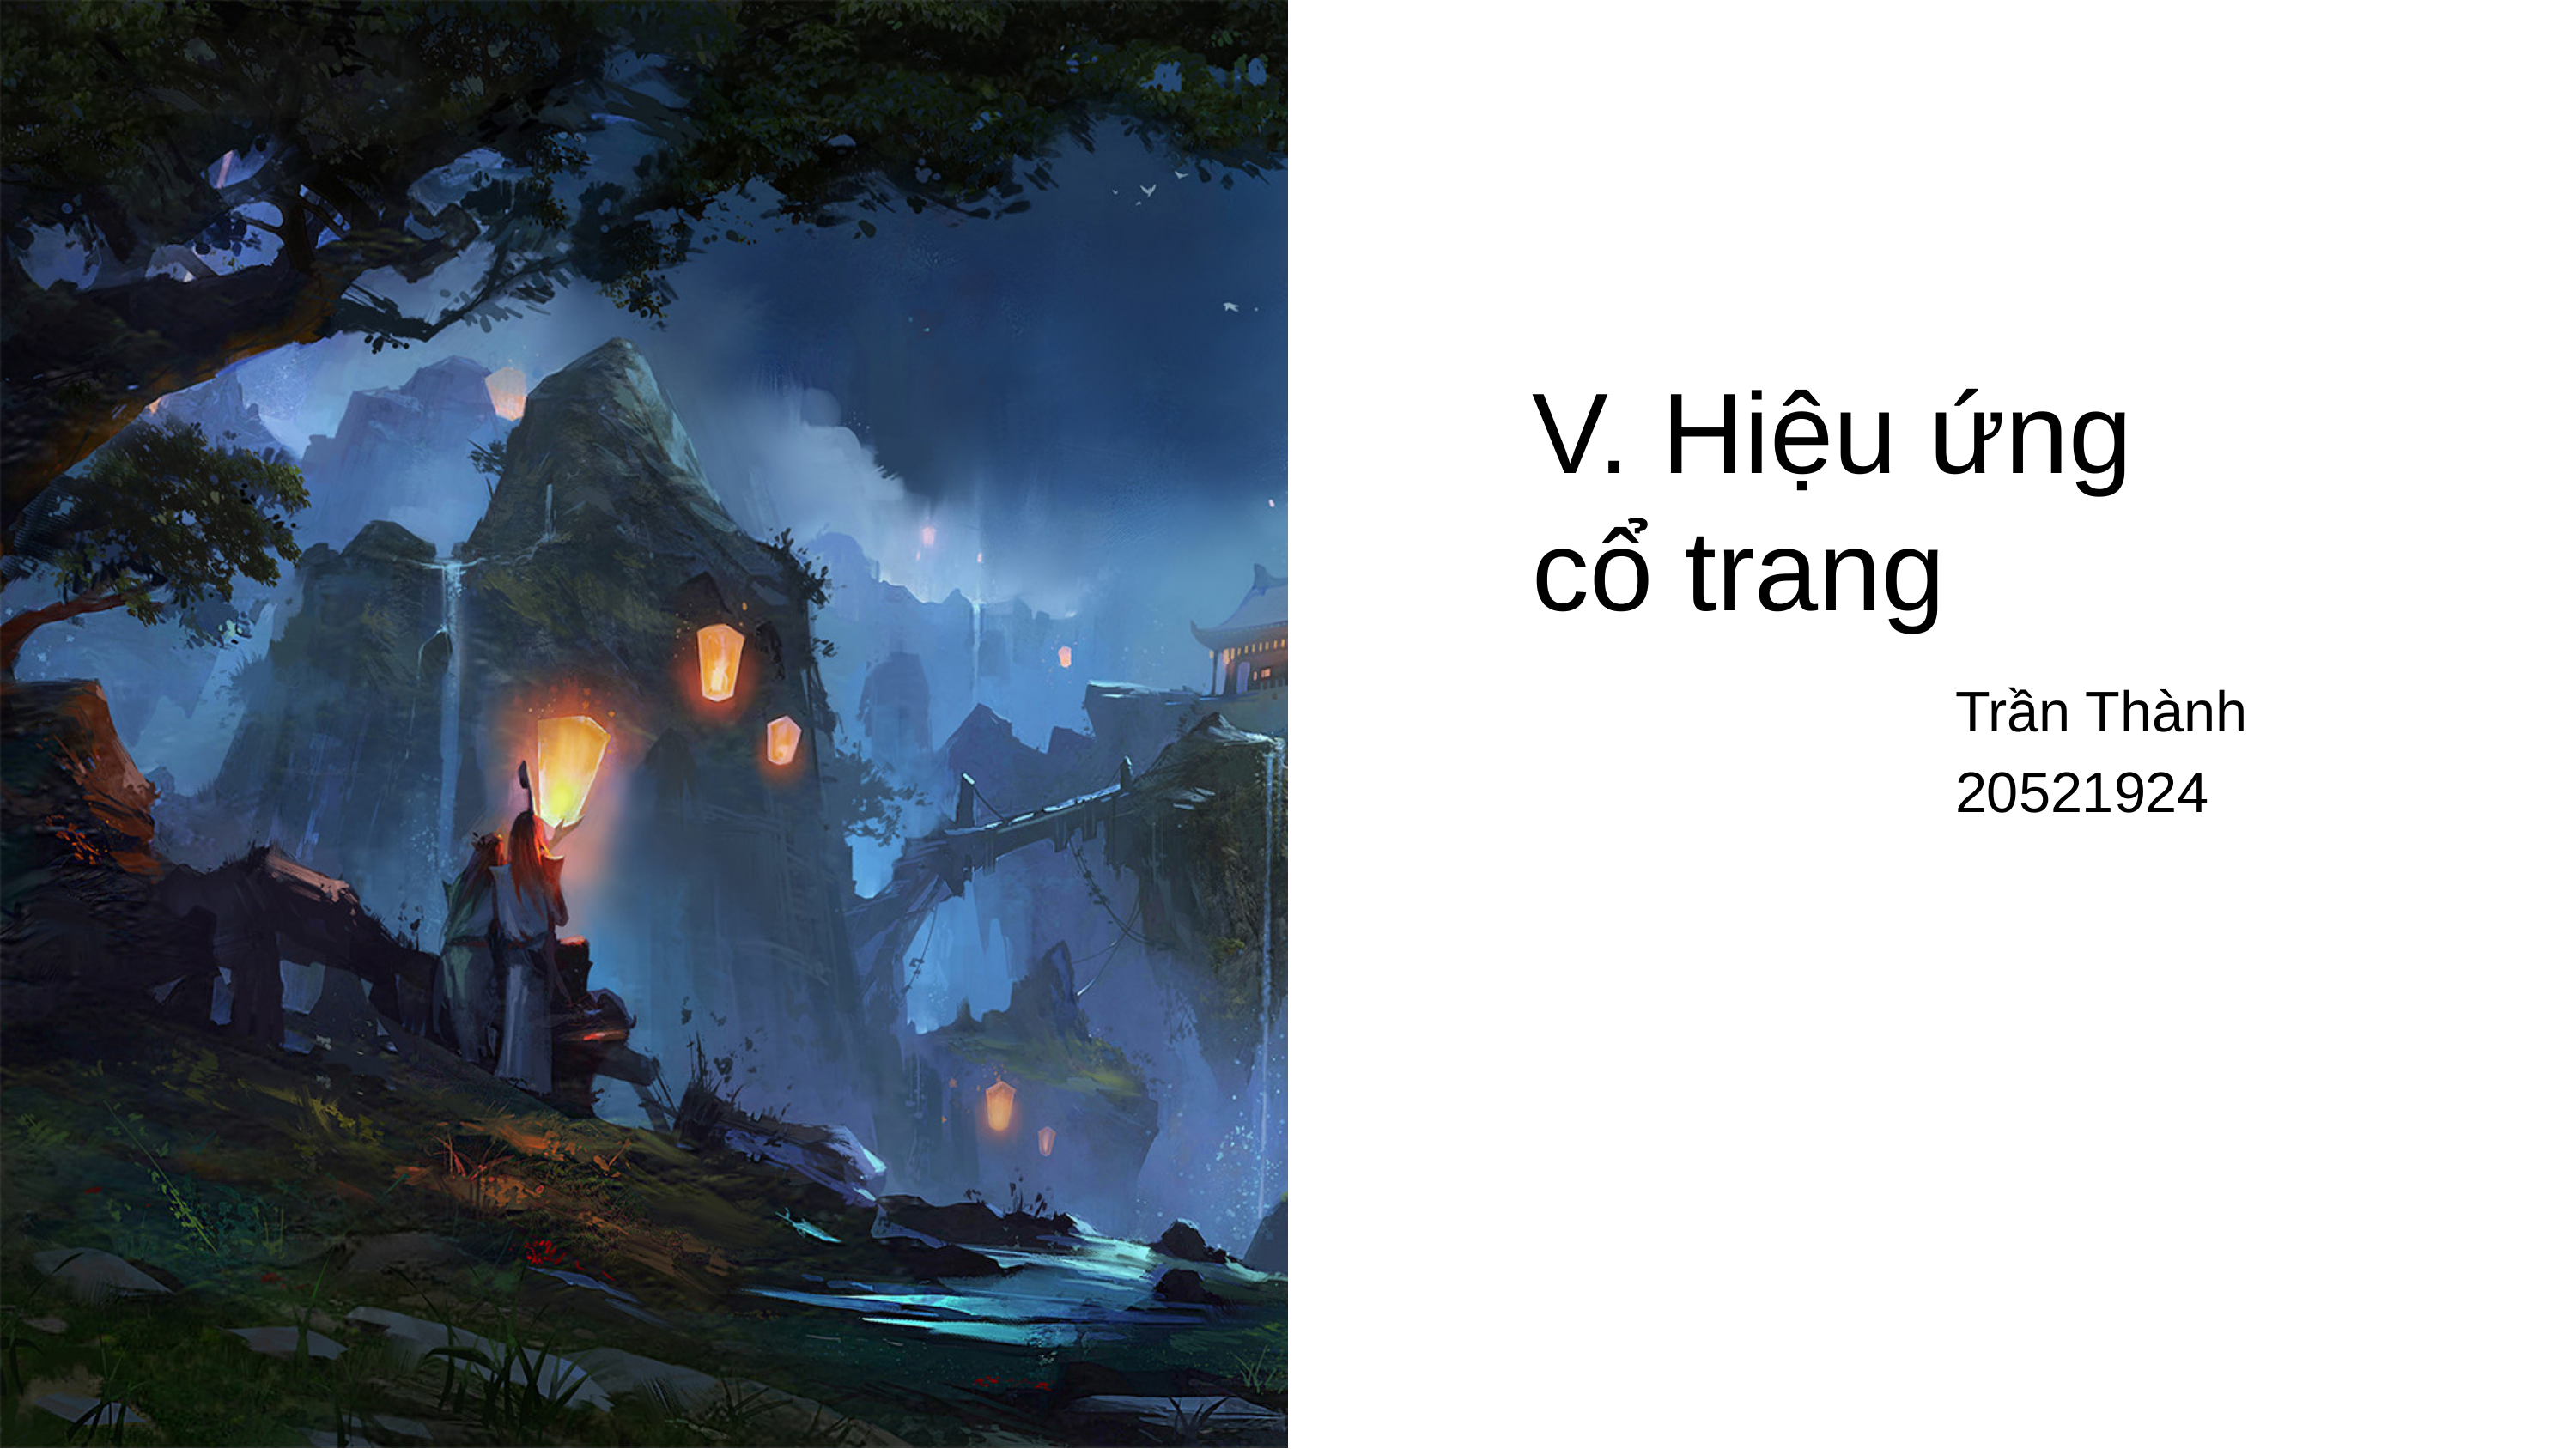

V. Hiệu ứng cổ trang
Trần Thành
20521924